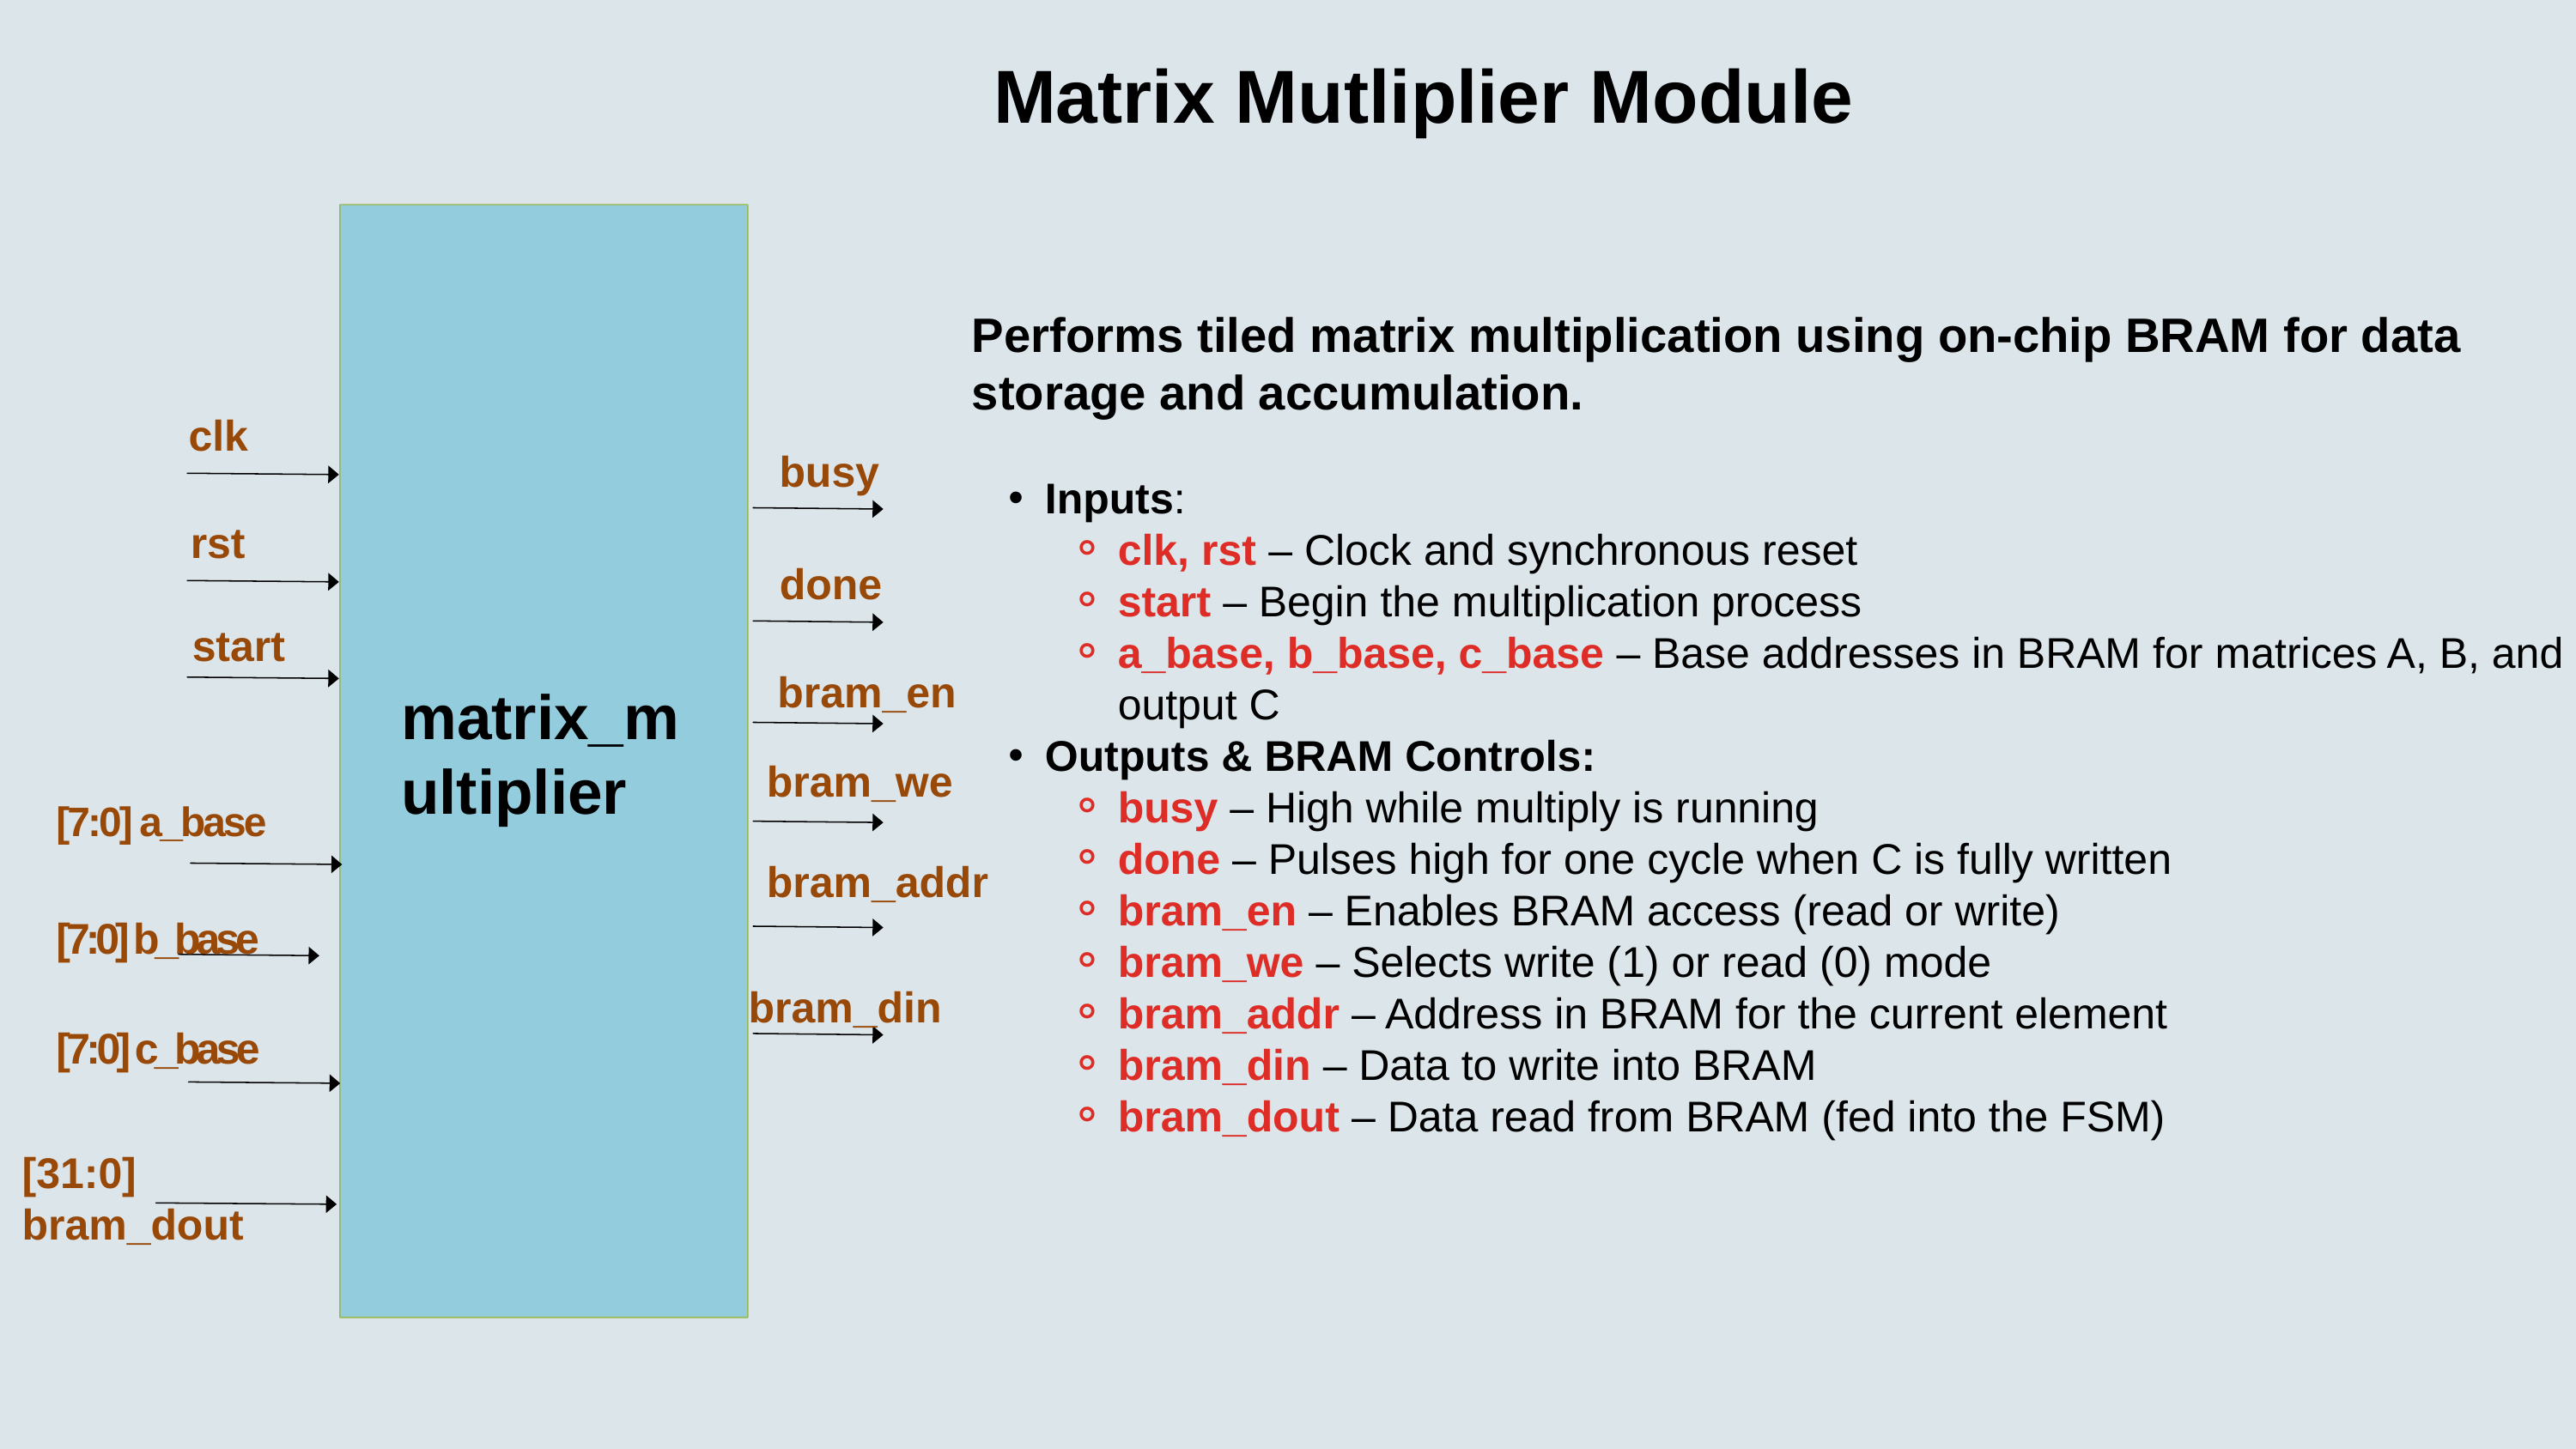

Matrix Mutliplier Module

Performs tiled matrix multiplication using on‐chip BRAM for data storage and accumulation.

Inputs:
clk, rst – Clock and synchronous reset
start – Begin the multiplication process
a_base, b_base, c_base – Base addresses in BRAM for matrices A, B, and output C
Outputs & BRAM Controls:
busy – High while multiply is running
done – Pulses high for one cycle when C is fully written
bram_en – Enables BRAM access (read or write)
bram_we – Selects write (1) or read (0) mode
bram_addr – Address in BRAM for the current element
bram_din – Data to write into BRAM
bram_dout – Data read from BRAM (fed into the FSM)

clk
busy

rst
done

start

bram_en
matrix_multiplier

bram_we
[7:0] a_base

bram_addr

[7:0] b_base

bram_din
[7:0] c_base

[31:0] bram_dout